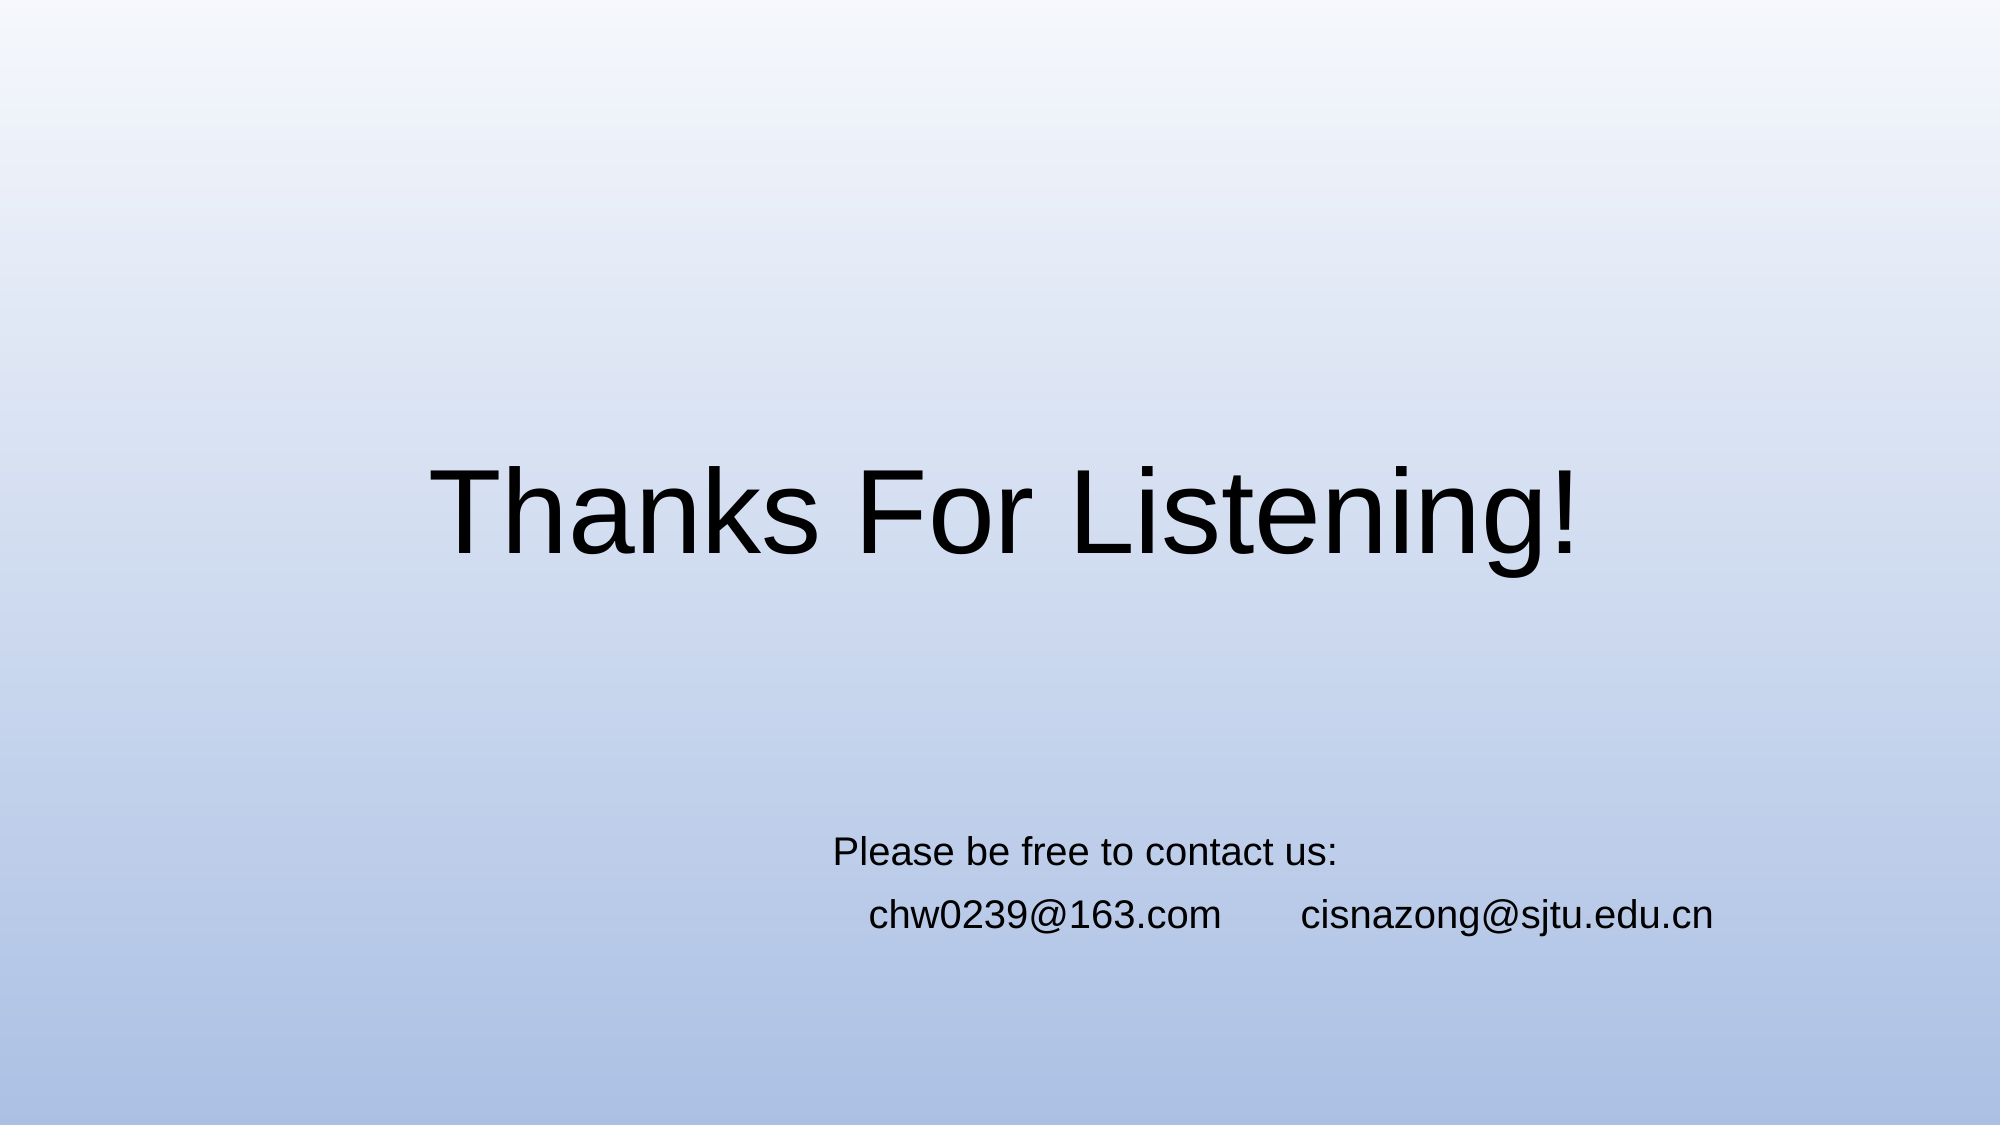

Thanks For Listening!
Please be free to contact us:
		chw0239@163.com	cisnazong@sjtu.edu.cn